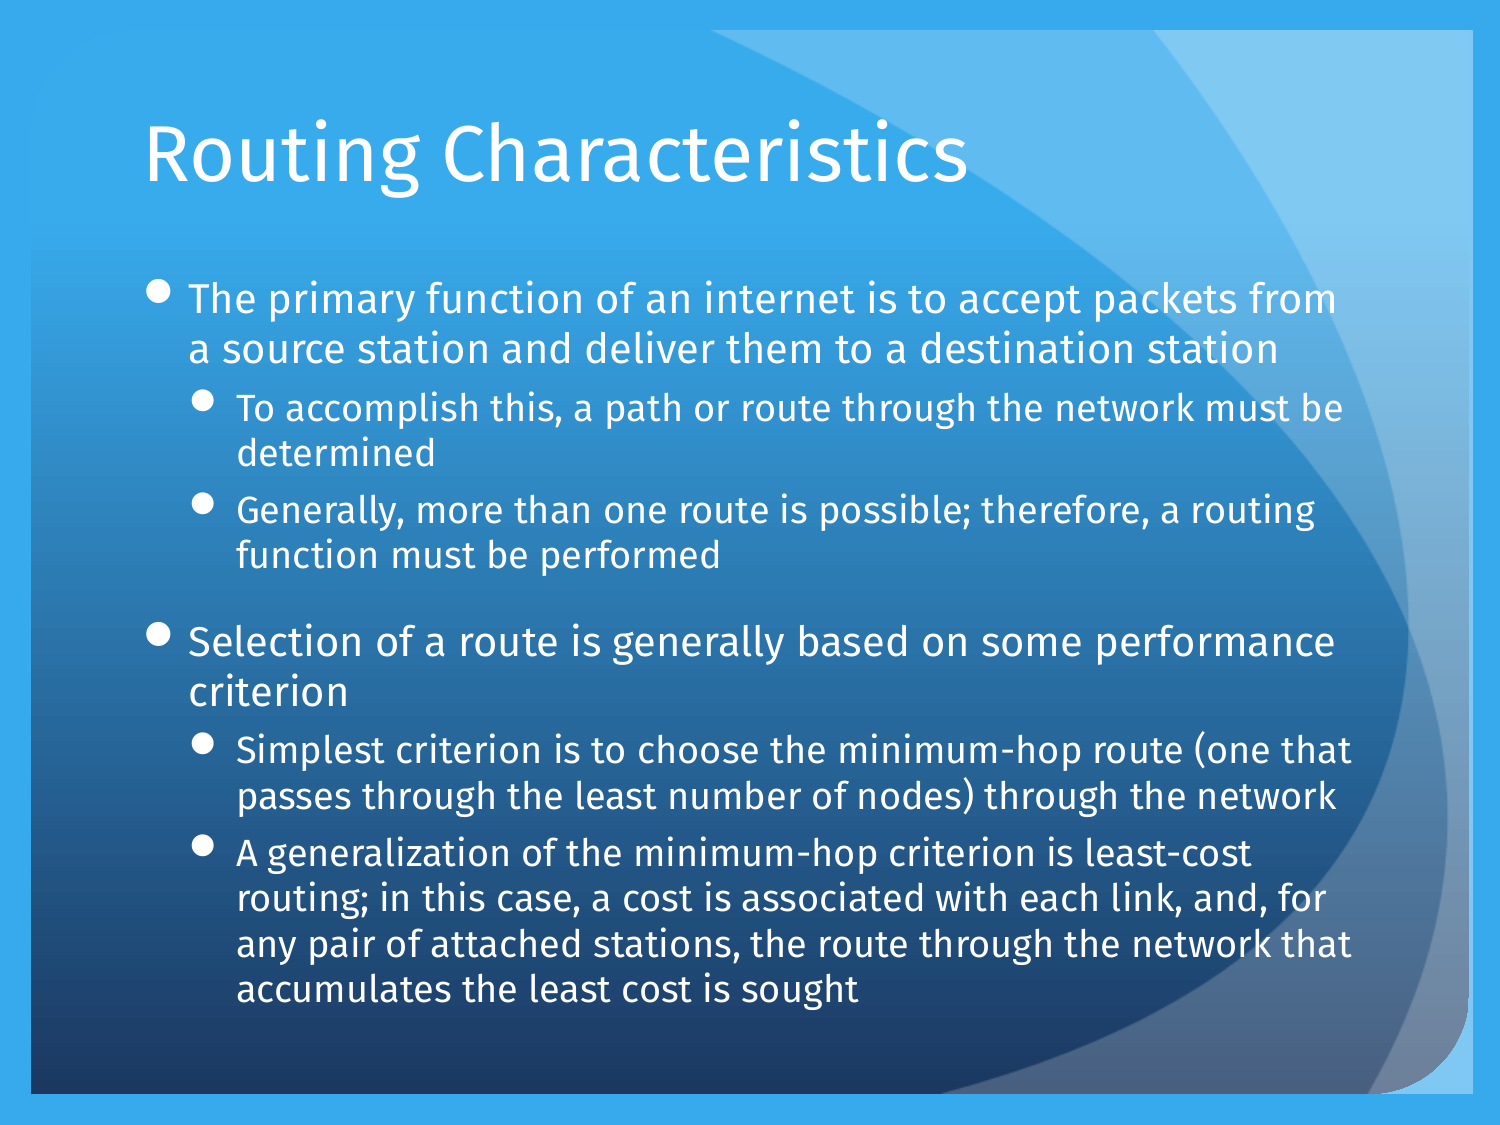

# Routing Characteristics
The primary function of an internet is to accept packets from a source station and deliver them to a destination station
To accomplish this, a path or route through the network must be determined
Generally, more than one route is possible; therefore, a routing function must be performed
Selection of a route is generally based on some performance criterion
Simplest criterion is to choose the minimum-hop route (one that passes through the least number of nodes) through the network
A generalization of the minimum-hop criterion is least-cost routing; in this case, a cost is associated with each link, and, for any pair of attached stations, the route through the network that accumulates the least cost is sought